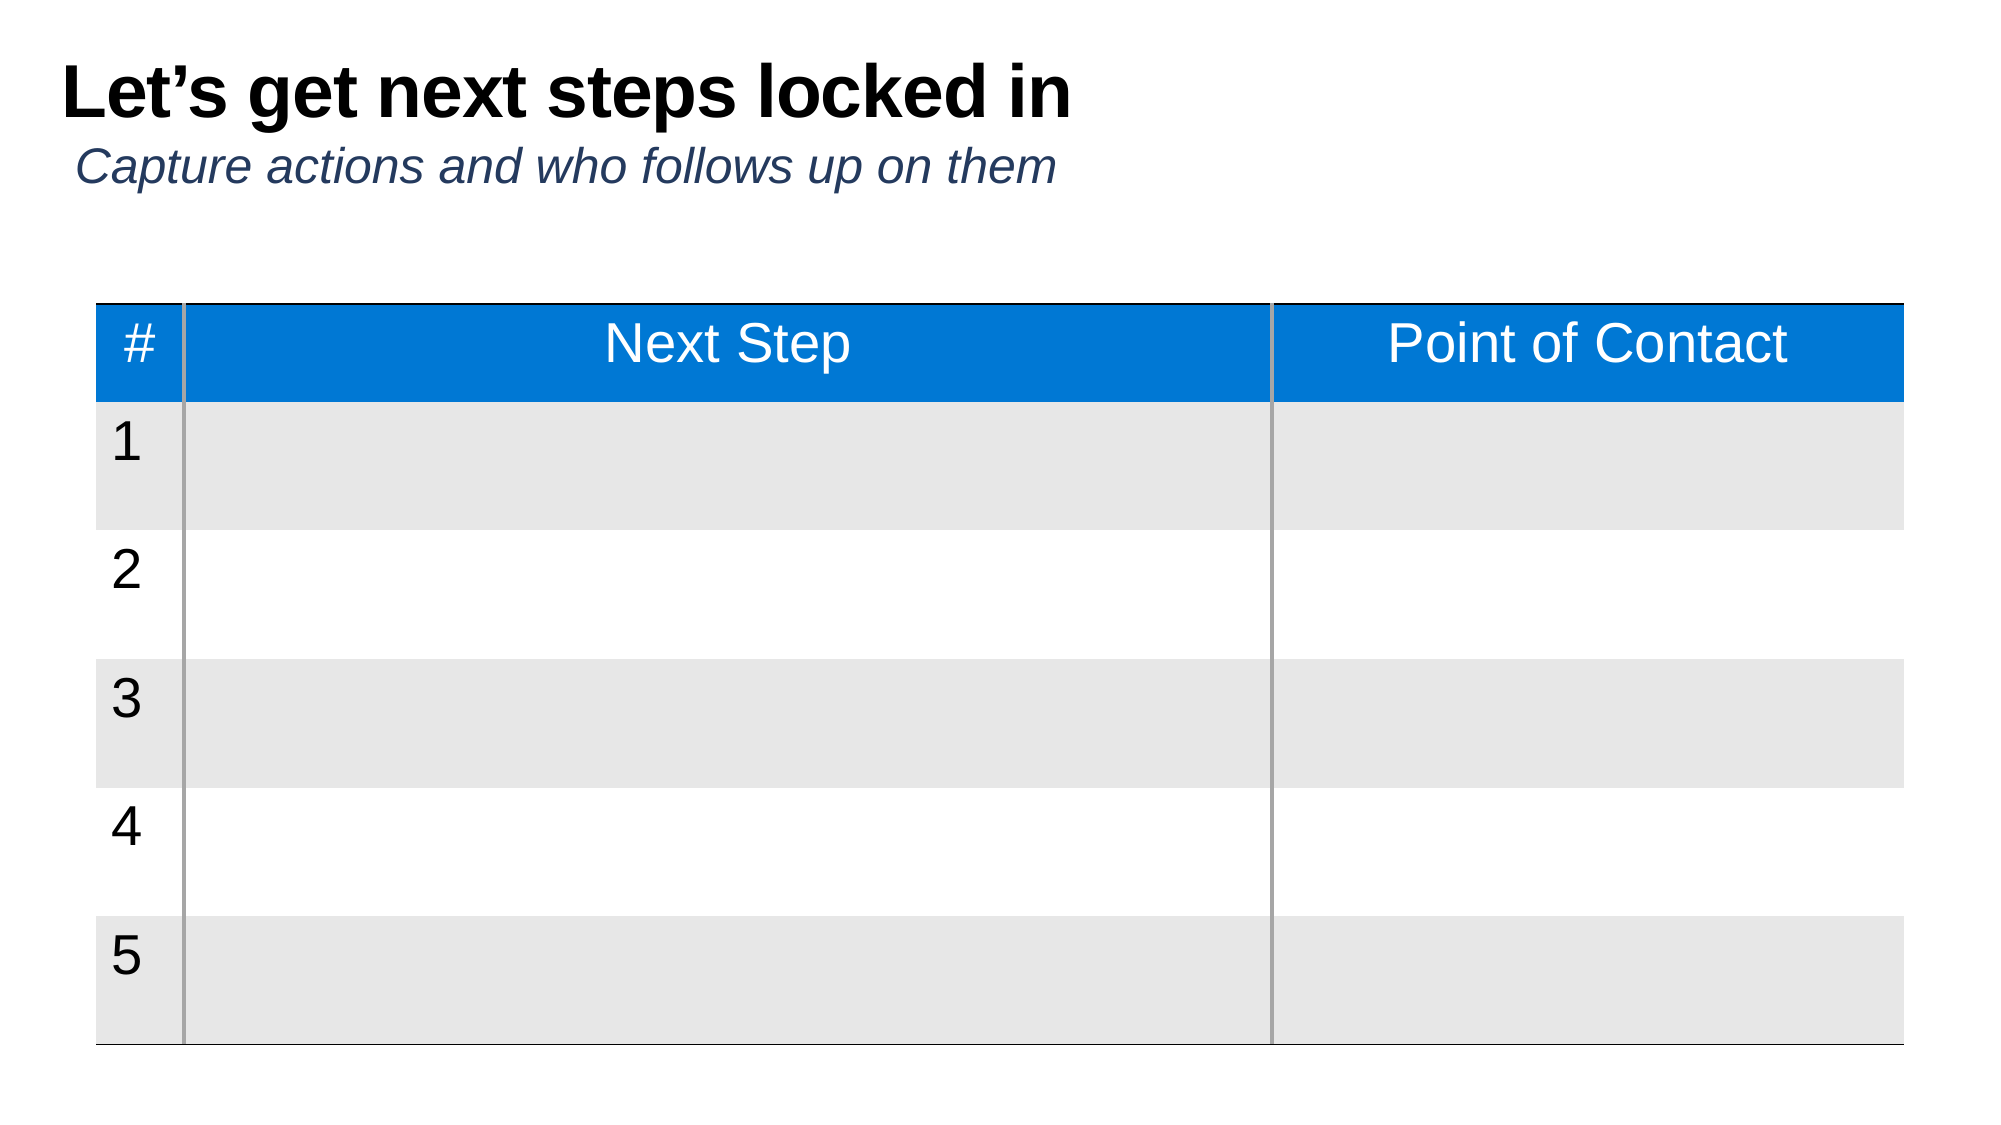

# Let’s get next steps locked in
Capture actions and who follows up on them

| # | Next Step | Point of Contact |
| --- | --- | --- |
| 1 |  |  |
| 2 |  |  |
| 3 |  |  |
| 4 |  |  |
| 5 |  |  |